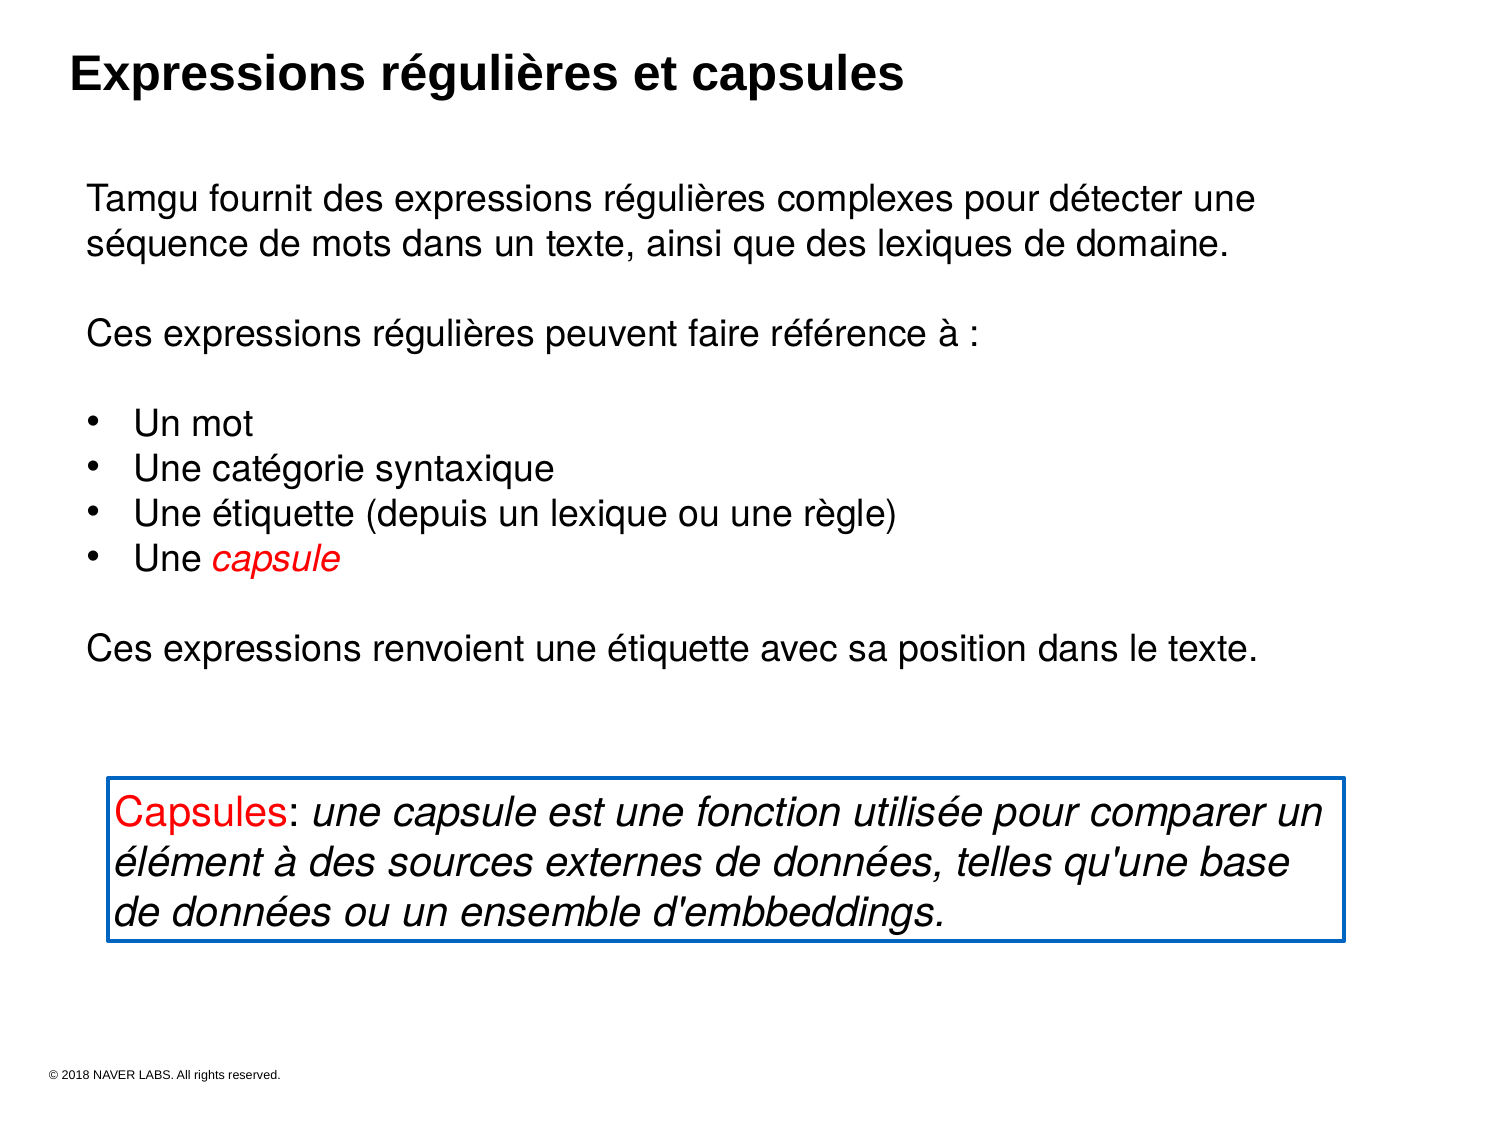

Expressions régulières et capsules
Tamgu fournit des expressions régulières complexes pour détecter une séquence de mots dans un texte, ainsi que des lexiques de domaine.

Ces expressions régulières peuvent faire référence à :

Un mot
Une catégorie syntaxique
Une étiquette (depuis un lexique ou une règle)
Une capsule

Ces expressions renvoient une étiquette avec sa position dans le texte.
Capsules: une capsule est une fonction utilisée pour comparer un élément à des sources externes de données, telles qu'une base de données ou un ensemble d'embbeddings.